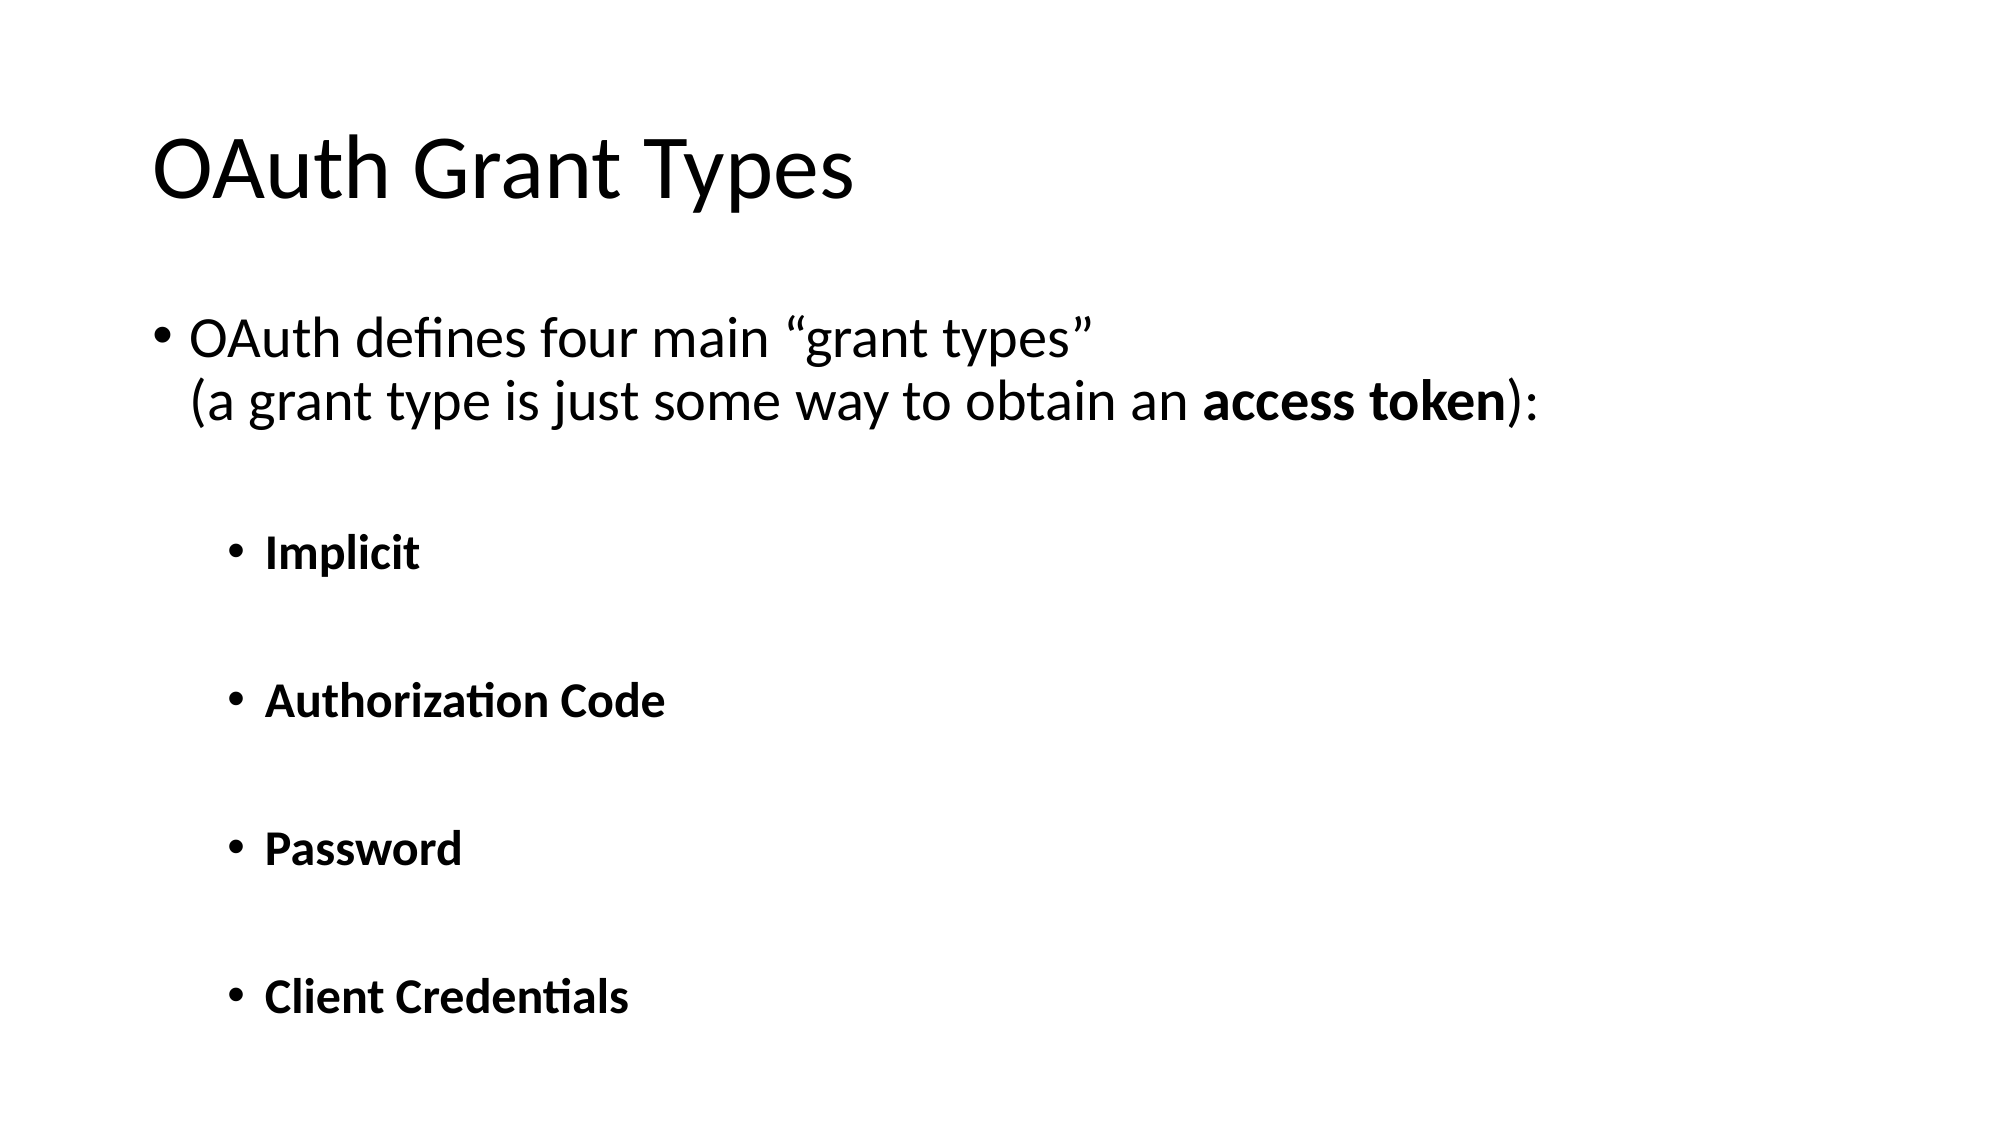

# OAuth Grant Types
OAuth defines four main “grant types”
(a grant type is just some way to obtain an access token):

Implicit

Authorization Code

Password

Client Credentials